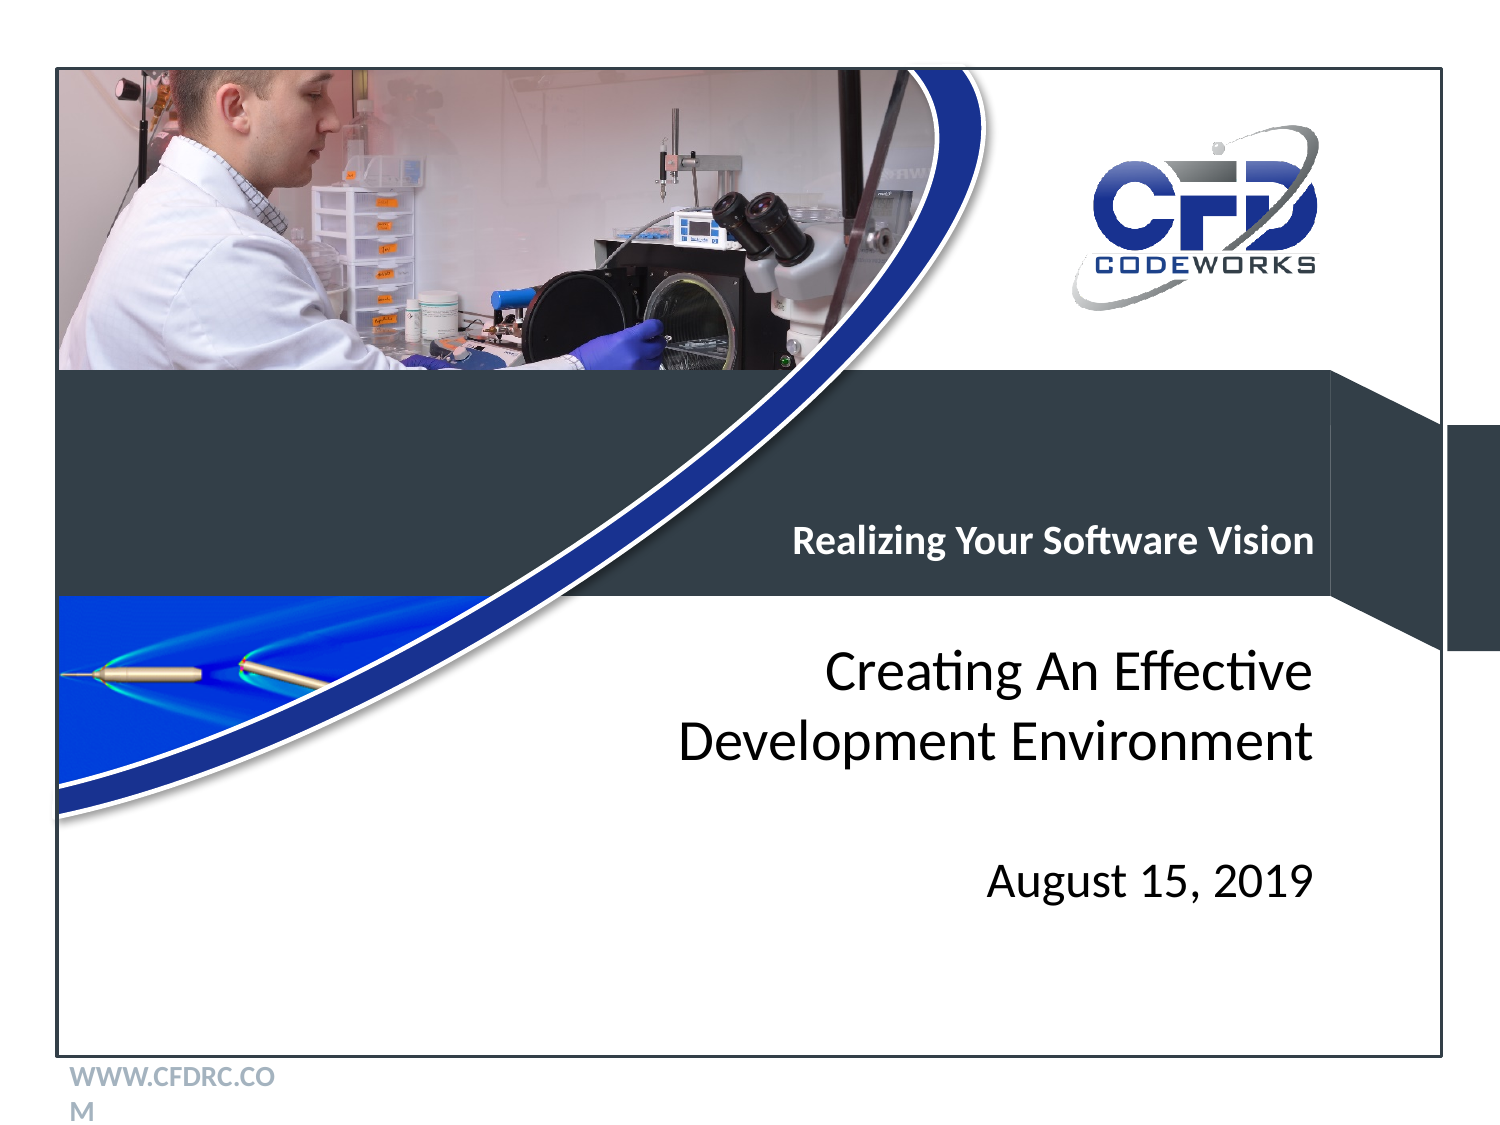

# Creating An Effective Development Environment
August 15, 2019